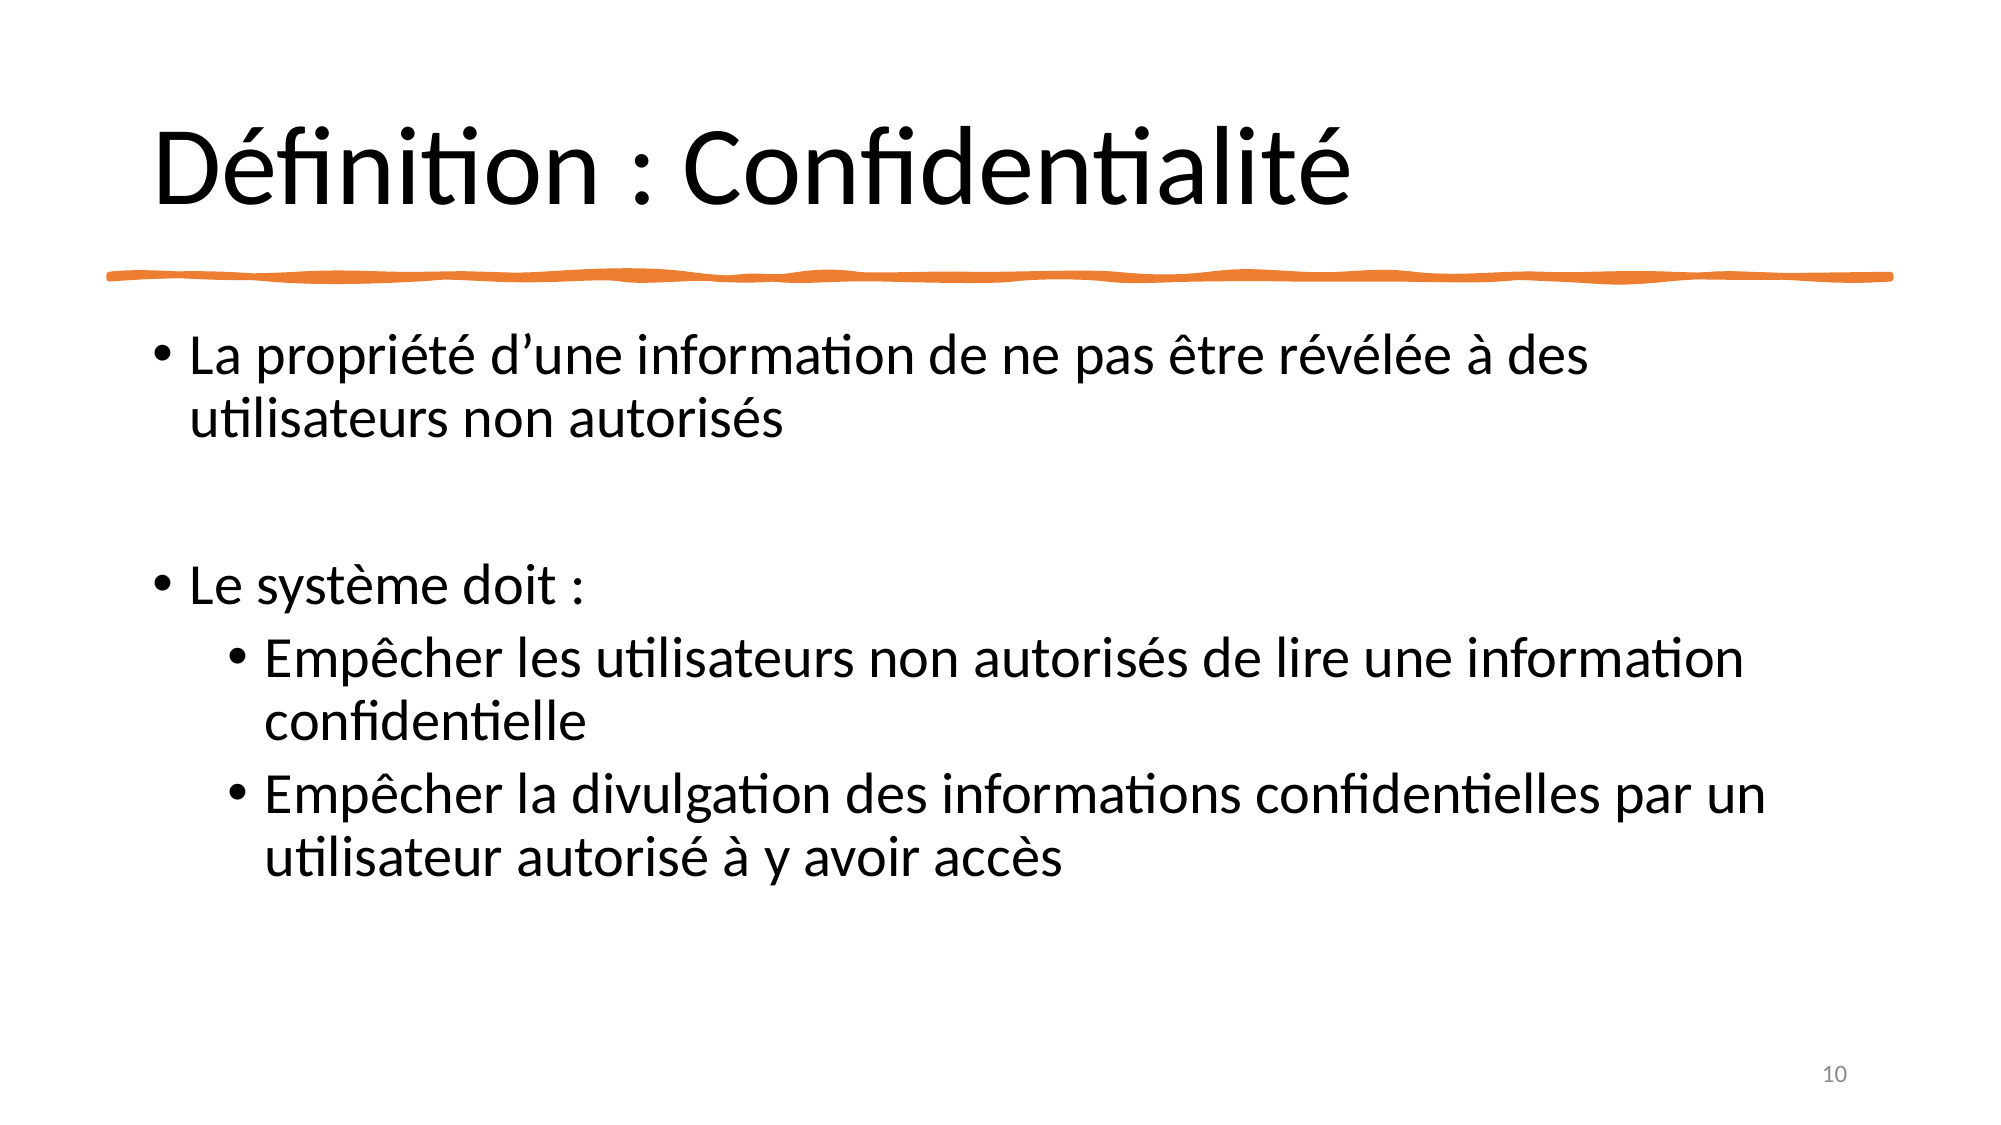

# Définition : Confidentialité

La propriété d’une information de ne pas être révélée à des utilisateurs non autorisés

Le système doit :
Empêcher les utilisateurs non autorisés de lire une information confidentielle
Empêcher la divulgation des informations confidentielles par un utilisateur autorisé à y avoir accès
10